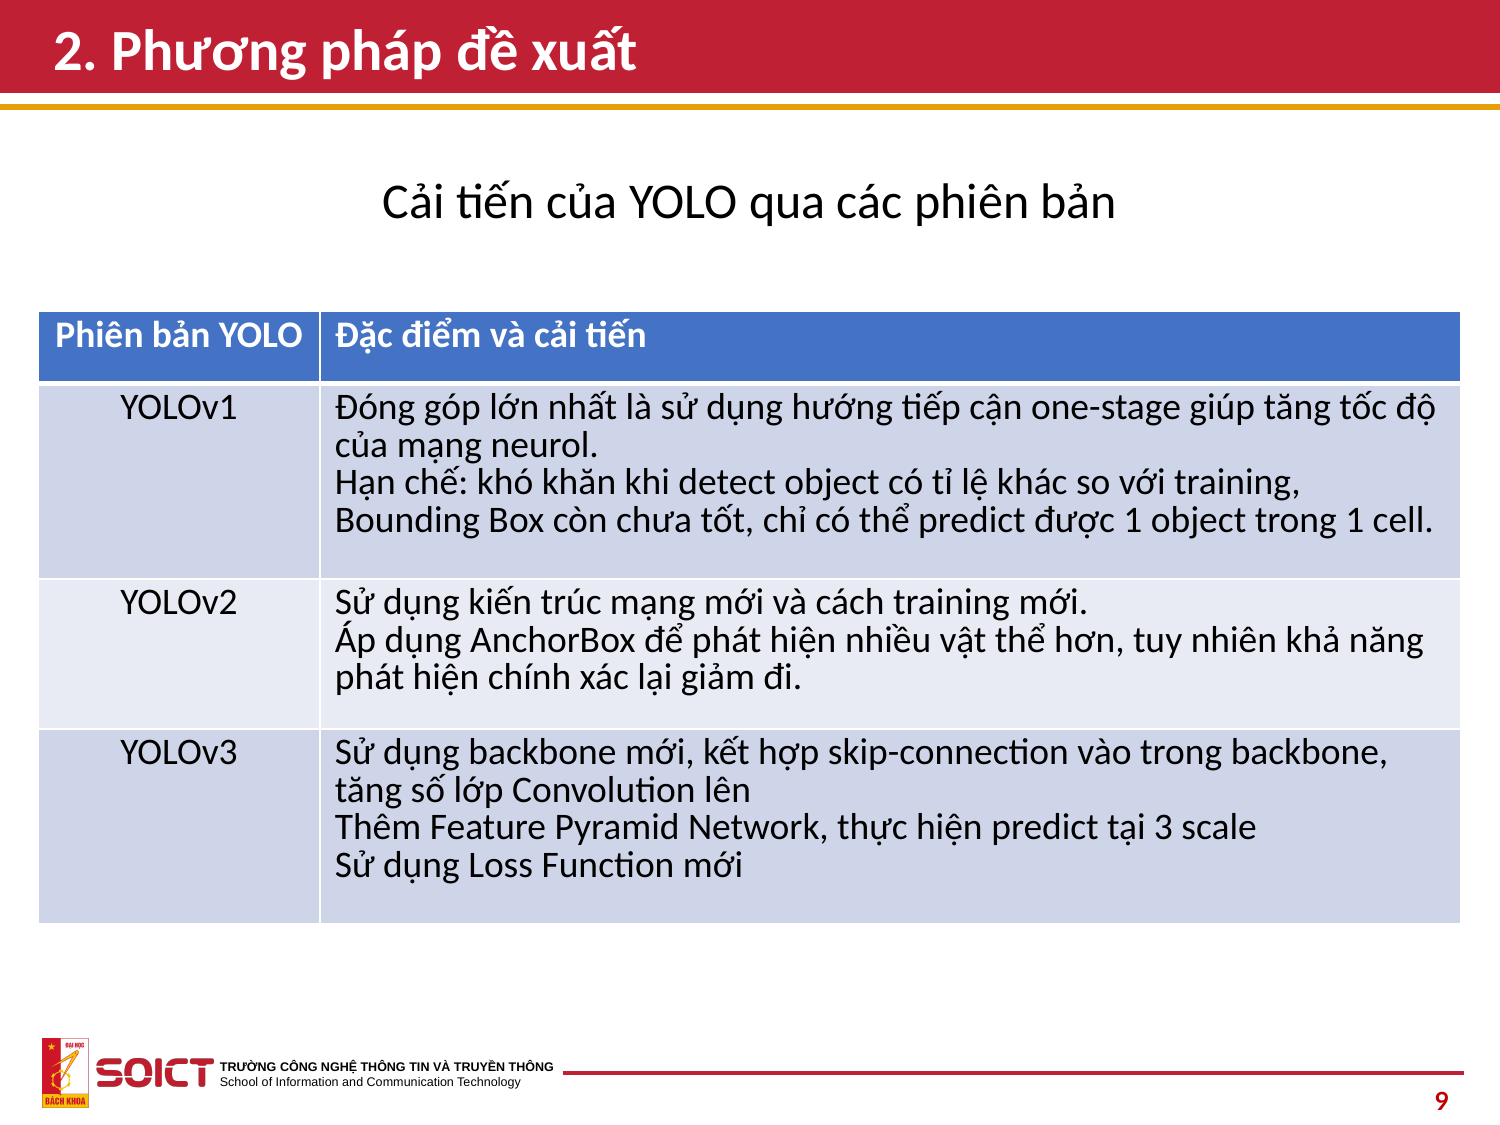

# 2. Phương pháp đề xuất
Cải tiến của YOLO qua các phiên bản
| Phiên bản YOLO | Đặc điểm và cải tiến |
| --- | --- |
| YOLOv1 | Đóng góp lớn nhất là sử dụng hướng tiếp cận one-stage giúp tăng tốc độ của mạng neurol. Hạn chế: khó khăn khi detect object có tỉ lệ khác so với training, Bounding Box còn chưa tốt, chỉ có thể predict được 1 object trong 1 cell. |
| YOLOv2 | Sử dụng kiến trúc mạng mới và cách training mới. Áp dụng AnchorBox để phát hiện nhiều vật thể hơn, tuy nhiên khả năng phát hiện chính xác lại giảm đi. |
| YOLOv3 | Sử dụng backbone mới, kết hợp skip-connection vào trong backbone, tăng số lớp Convolution lên Thêm Feature Pyramid Network, thực hiện predict tại 3 scale Sử dụng Loss Function mới |
9